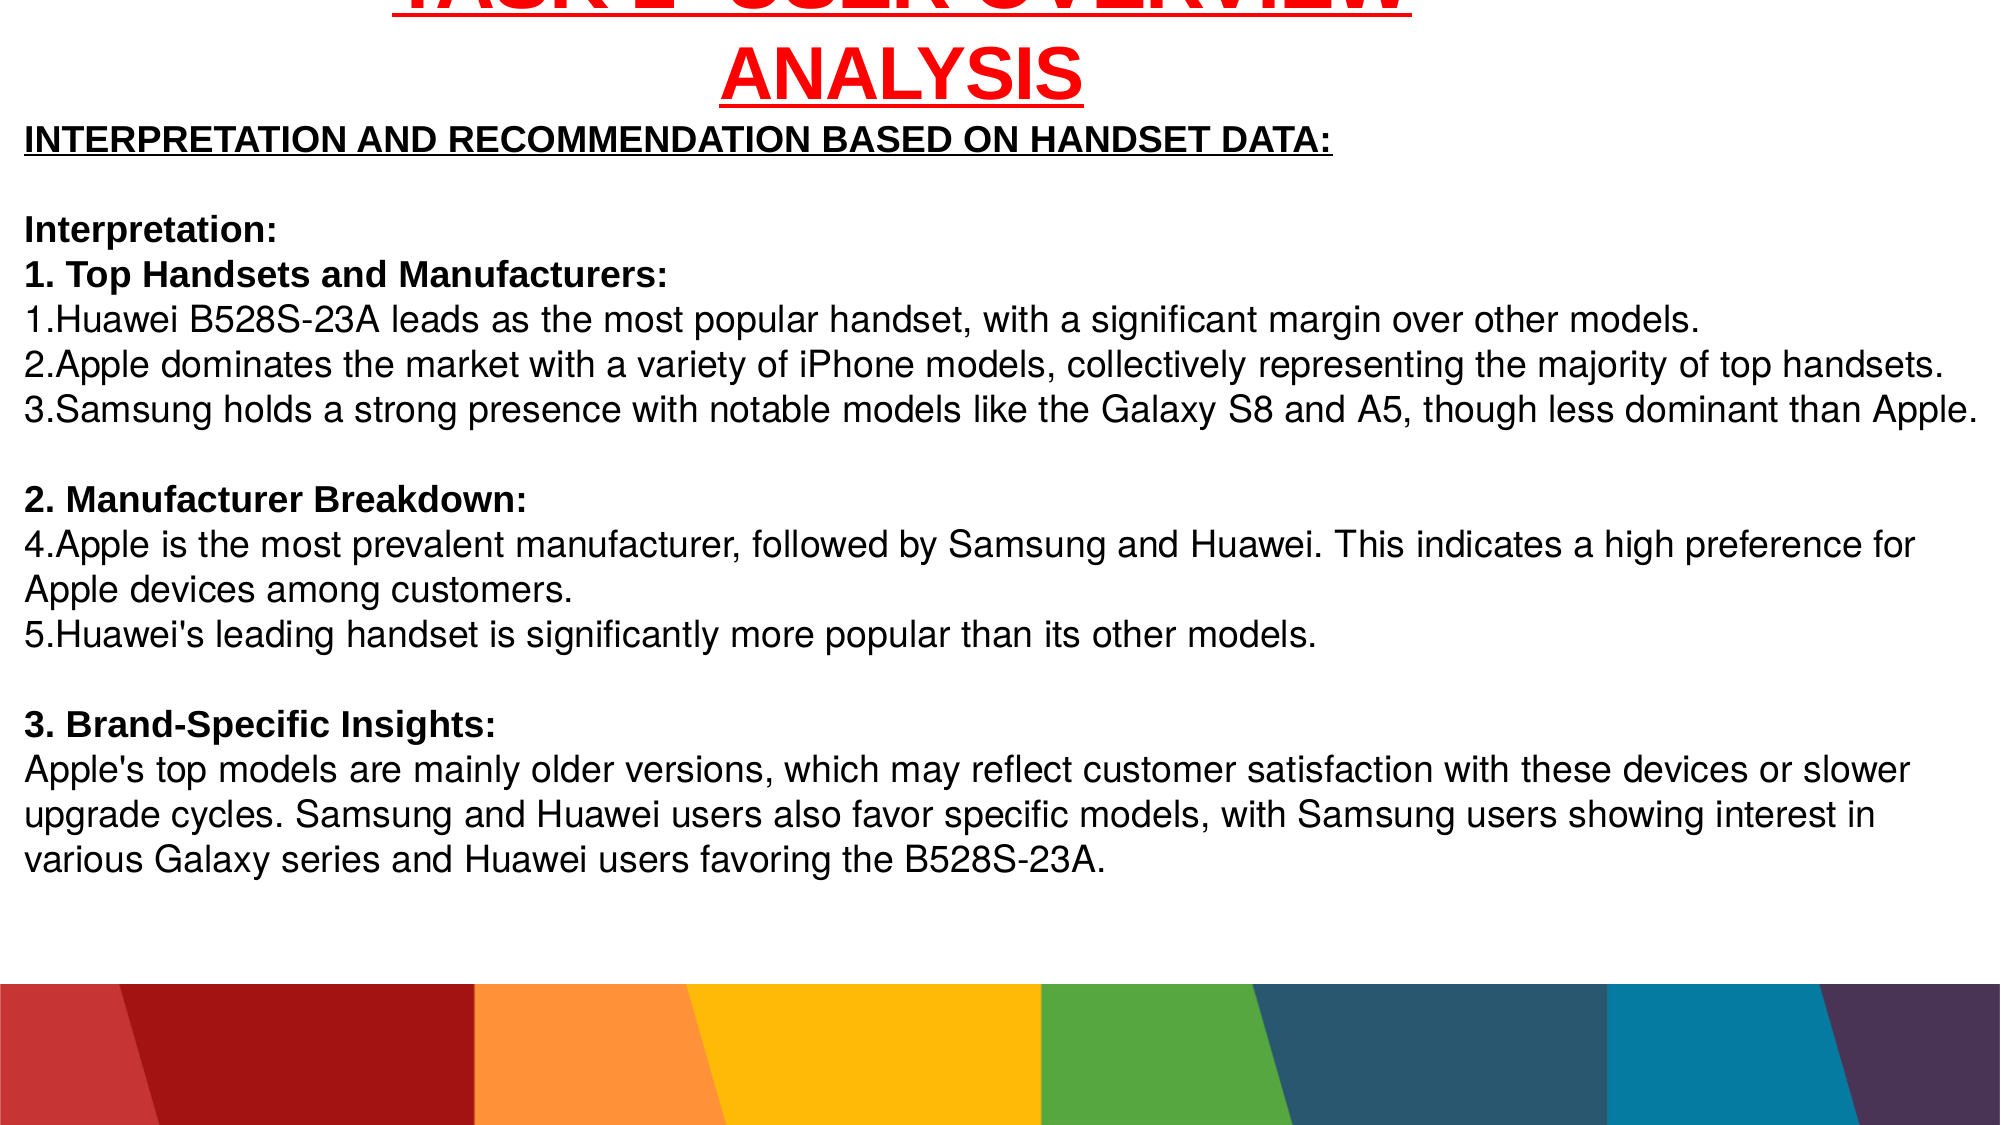

# TASK 1- USER OVERVIEW ANALYSIS
INTERPRETATION AND RECOMMENDATION BASED ON HANDSET DATA:

Interpretation:
1. Top Handsets and Manufacturers:
Huawei B528S-23A leads as the most popular handset, with a significant margin over other models.
Apple dominates the market with a variety of iPhone models, collectively representing the majority of top handsets.
Samsung holds a strong presence with notable models like the Galaxy S8 and A5, though less dominant than Apple.

2. Manufacturer Breakdown:
Apple is the most prevalent manufacturer, followed by Samsung and Huawei. This indicates a high preference for Apple devices among customers.
Huawei's leading handset is significantly more popular than its other models.

3. Brand-Specific Insights:
Apple's top models are mainly older versions, which may reflect customer satisfaction with these devices or slower upgrade cycles. Samsung and Huawei users also favor specific models, with Samsung users showing interest in various Galaxy series and Huawei users favoring the B528S-23A.